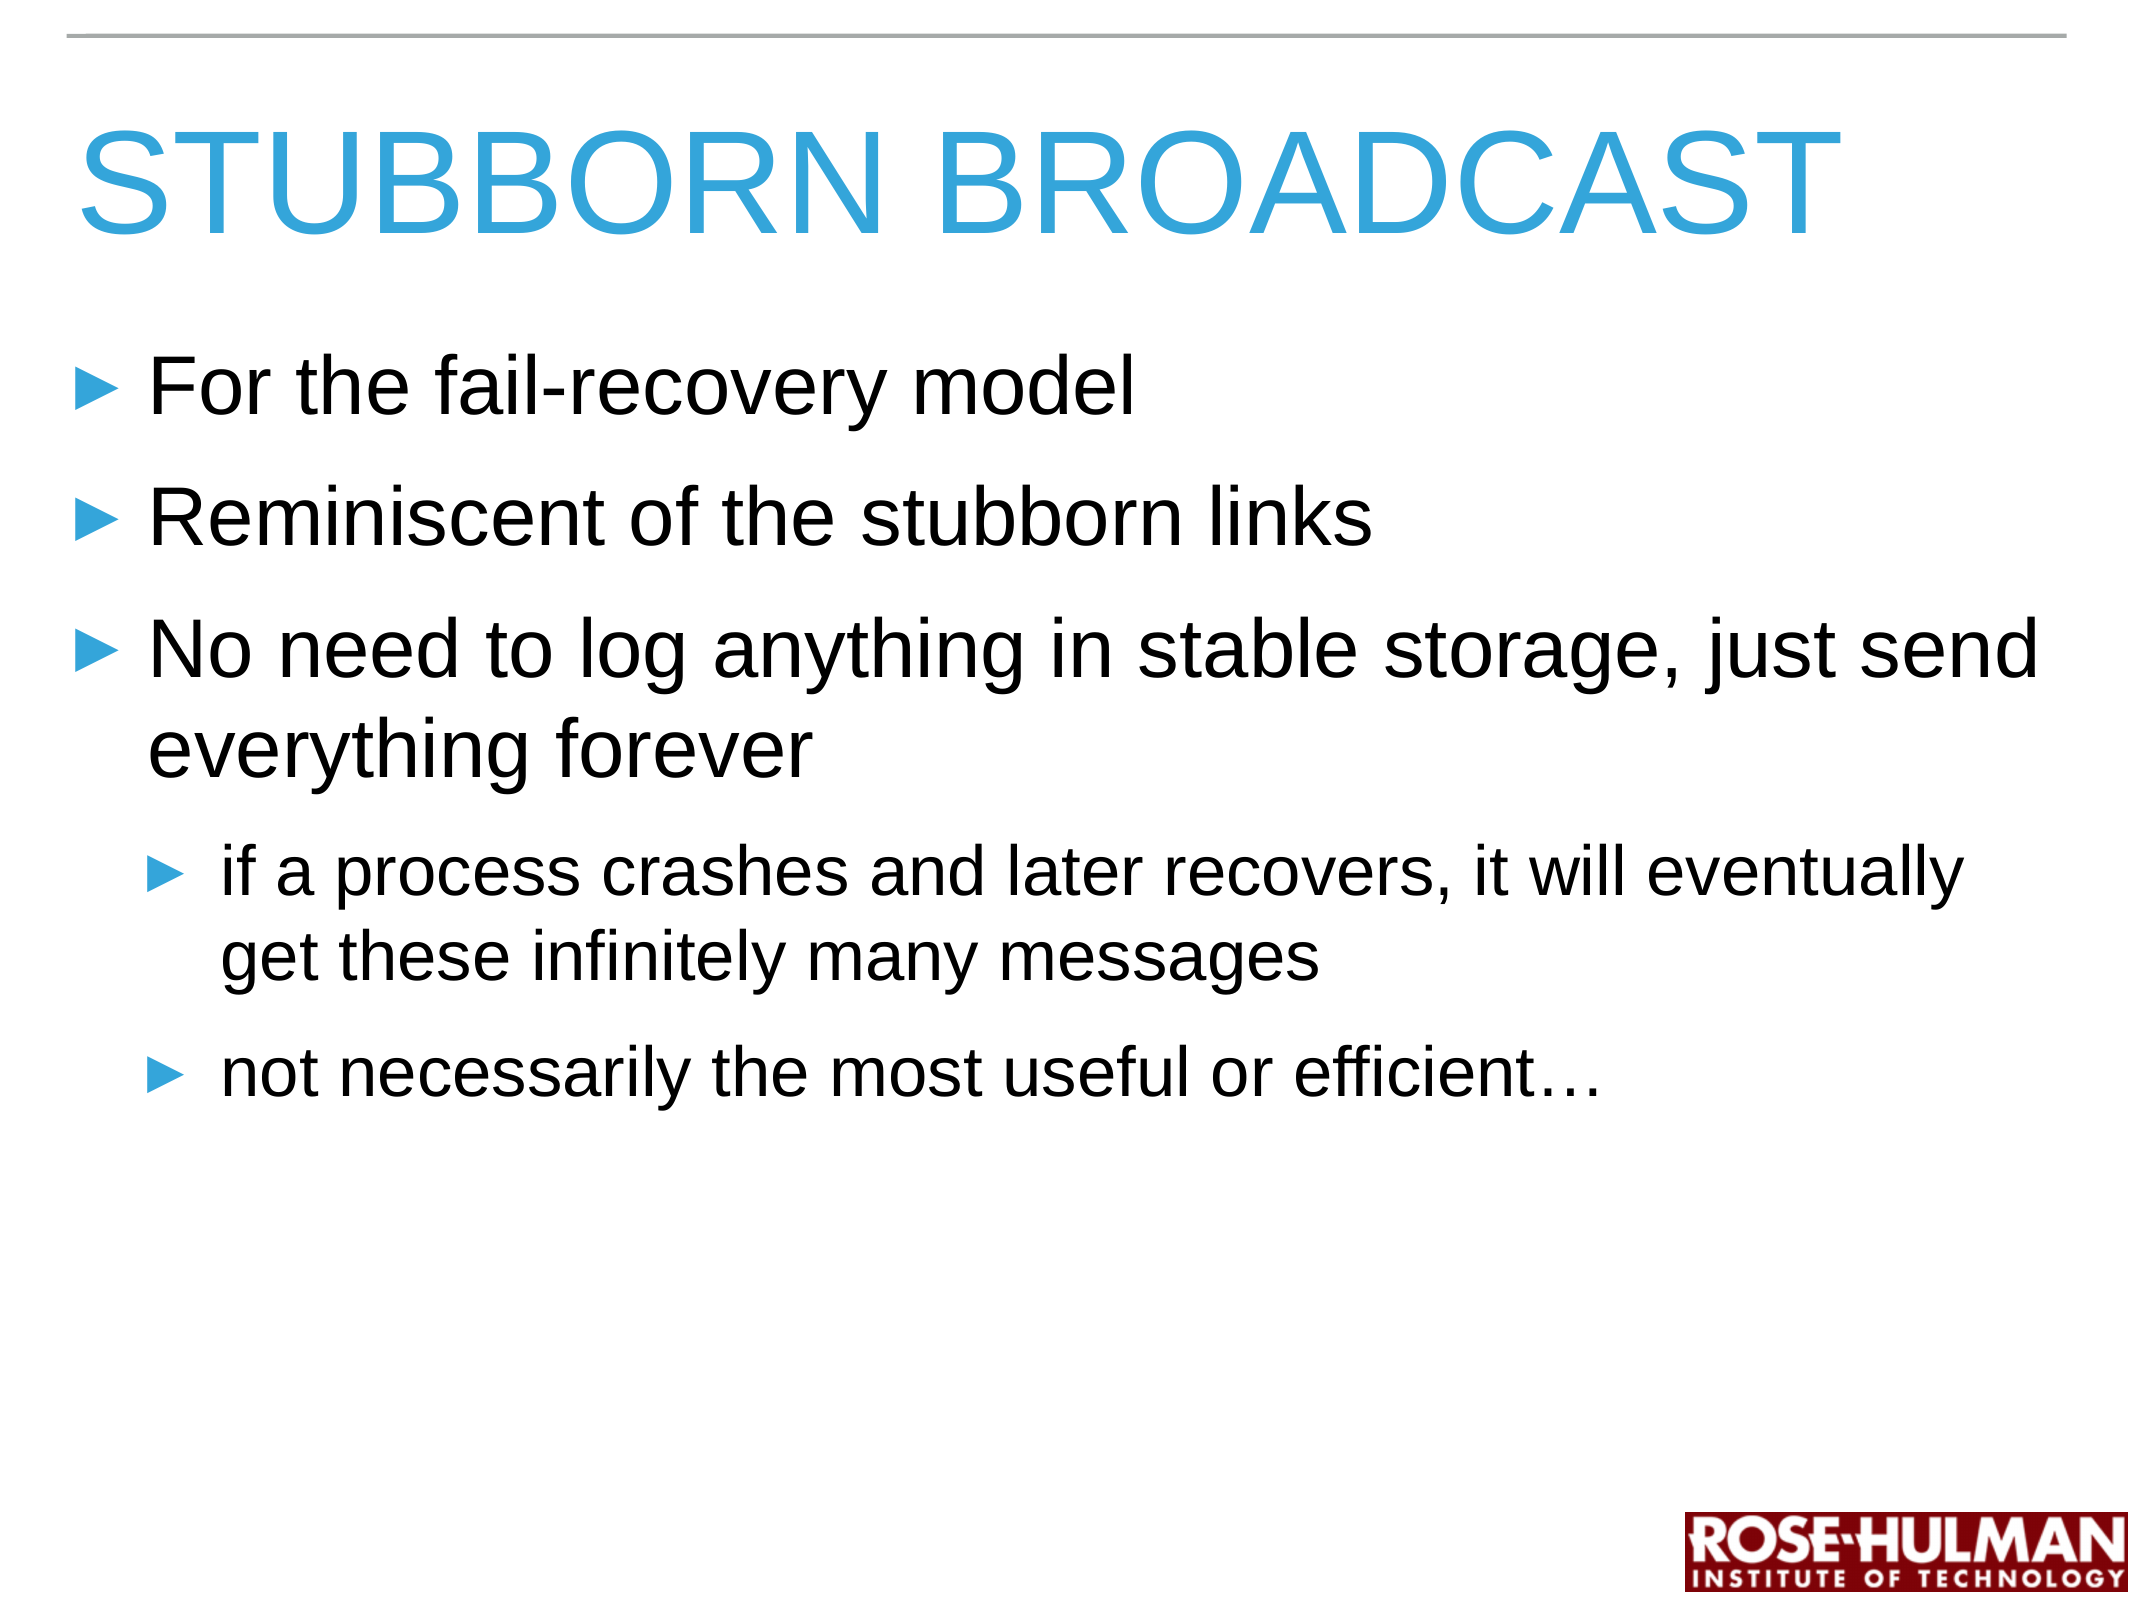

# stubborn broadcast
For the fail-recovery model
Reminiscent of the stubborn links
No need to log anything in stable storage, just send everything forever
if a process crashes and later recovers, it will eventually get these infinitely many messages
not necessarily the most useful or efficient…
31